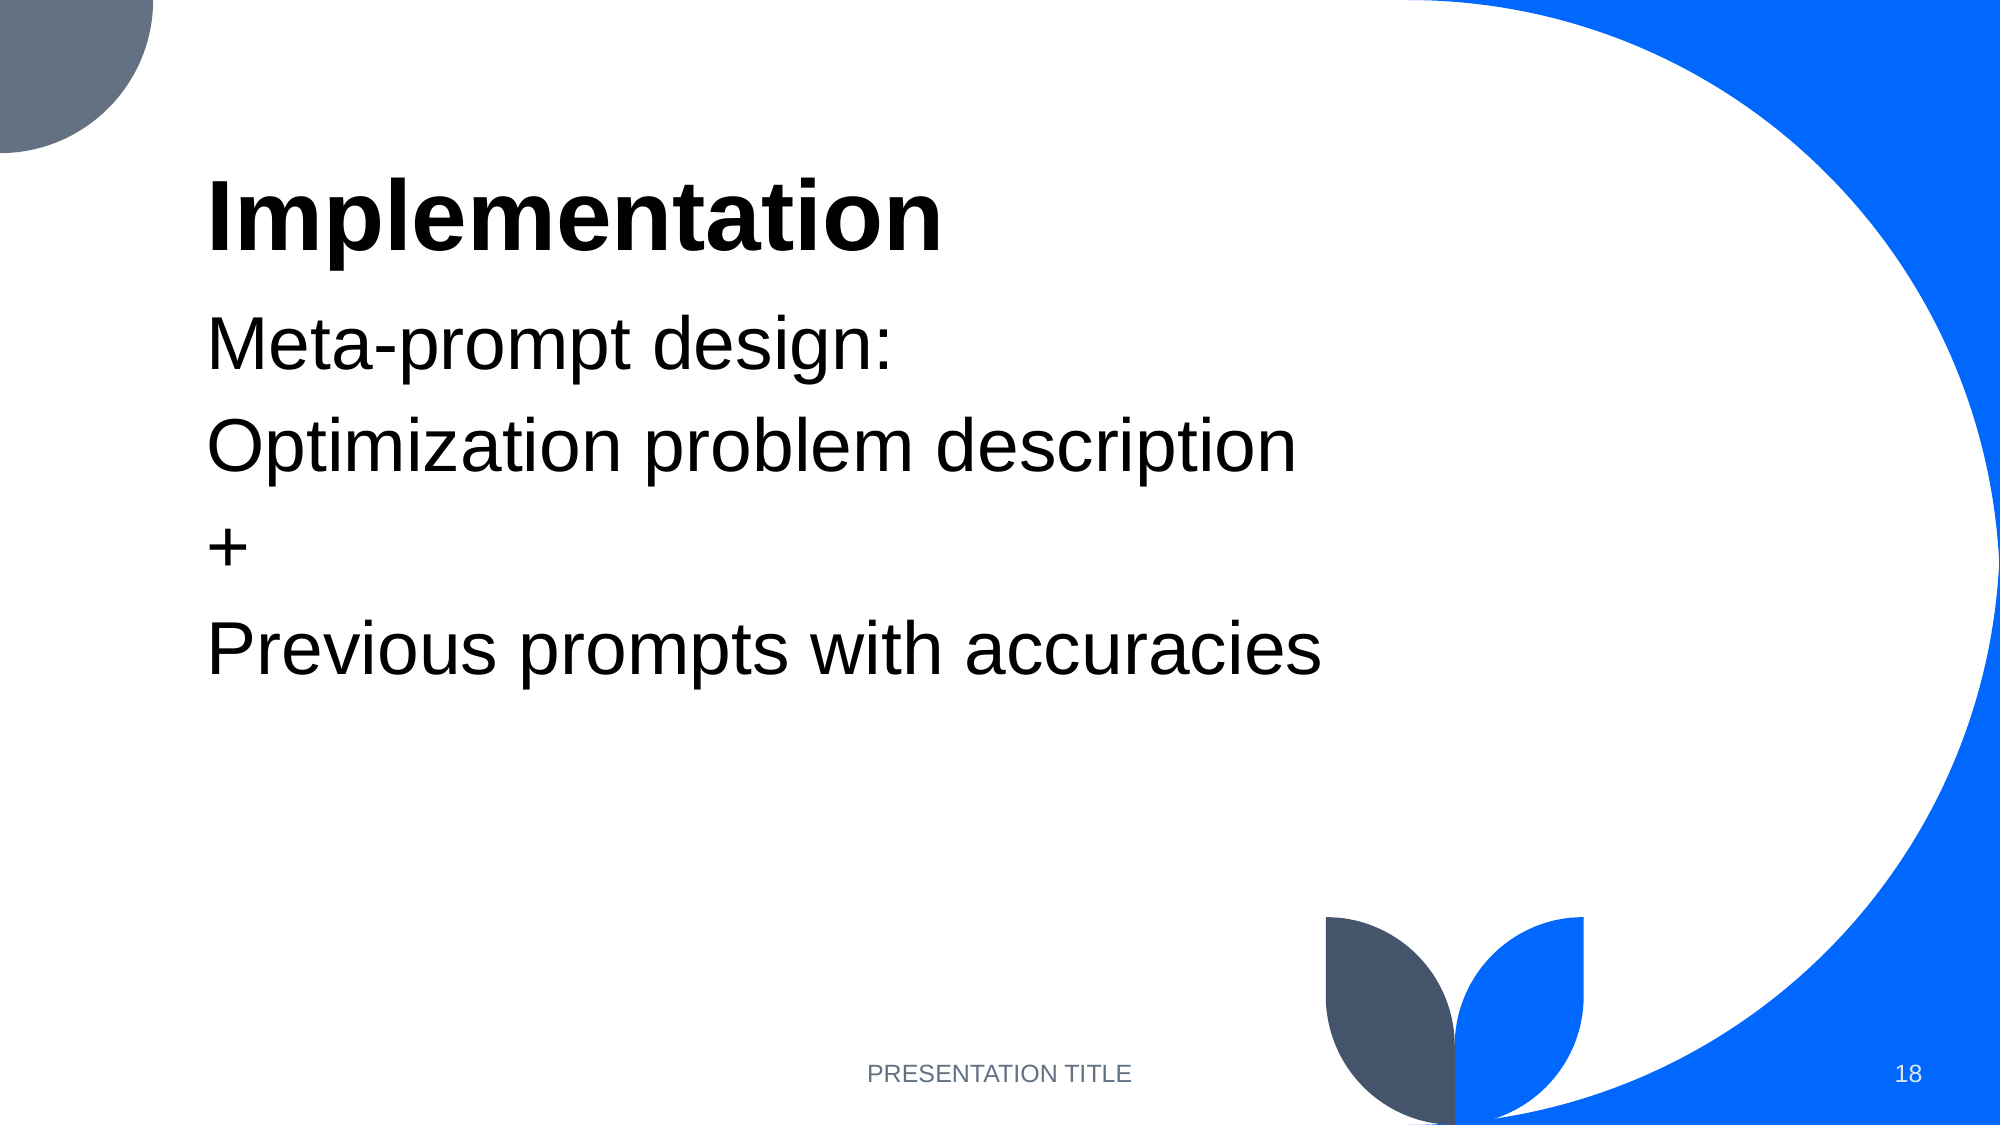

# Implementation
Meta-prompt design:
Optimization problem description
+
Previous prompts with accuracies
PRESENTATION TITLE
18